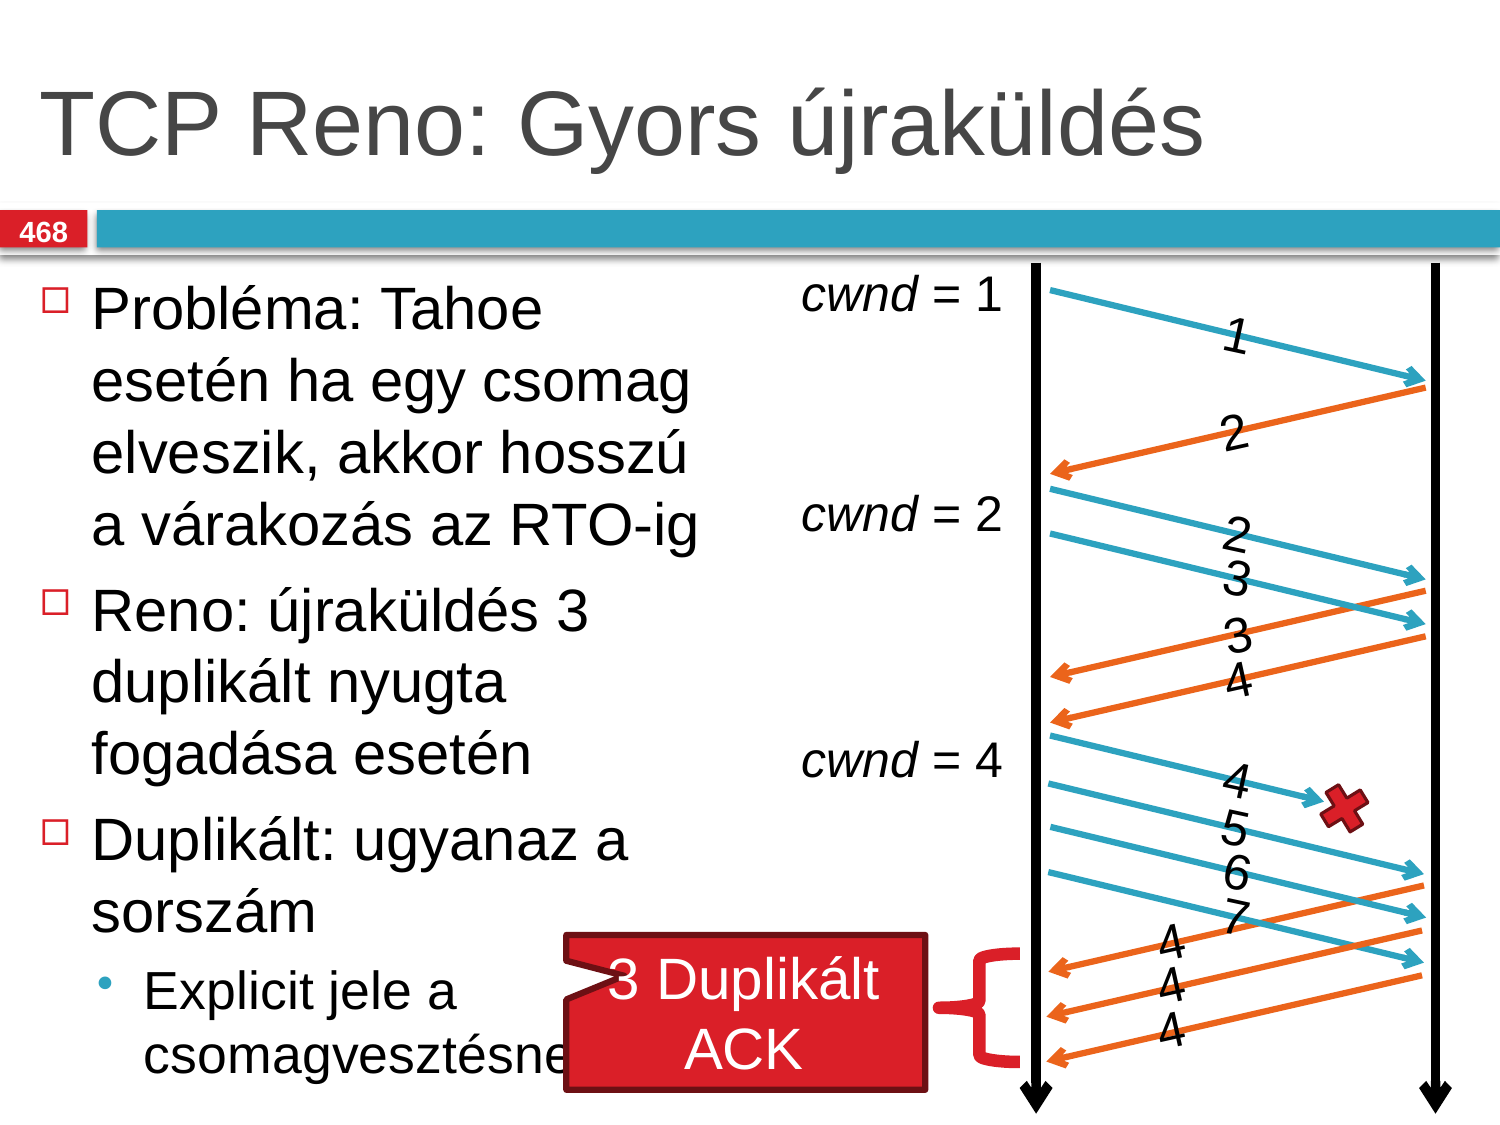

# TCP Reno: Gyors újraküldés
468
cwnd = 1
Probléma: Tahoe esetén ha egy csomag elveszik, akkor hosszú a várakozás az RTO-ig
Reno: újraküldés 3 duplikált nyugta fogadása esetén
Duplikált: ugyanaz a sorszám
Explicit jele a csomagvesztésnek
1
2
cwnd = 2
2
3
3
4
cwnd = 4
4

5
6
7
4
3 Duplikált ACK

4

4